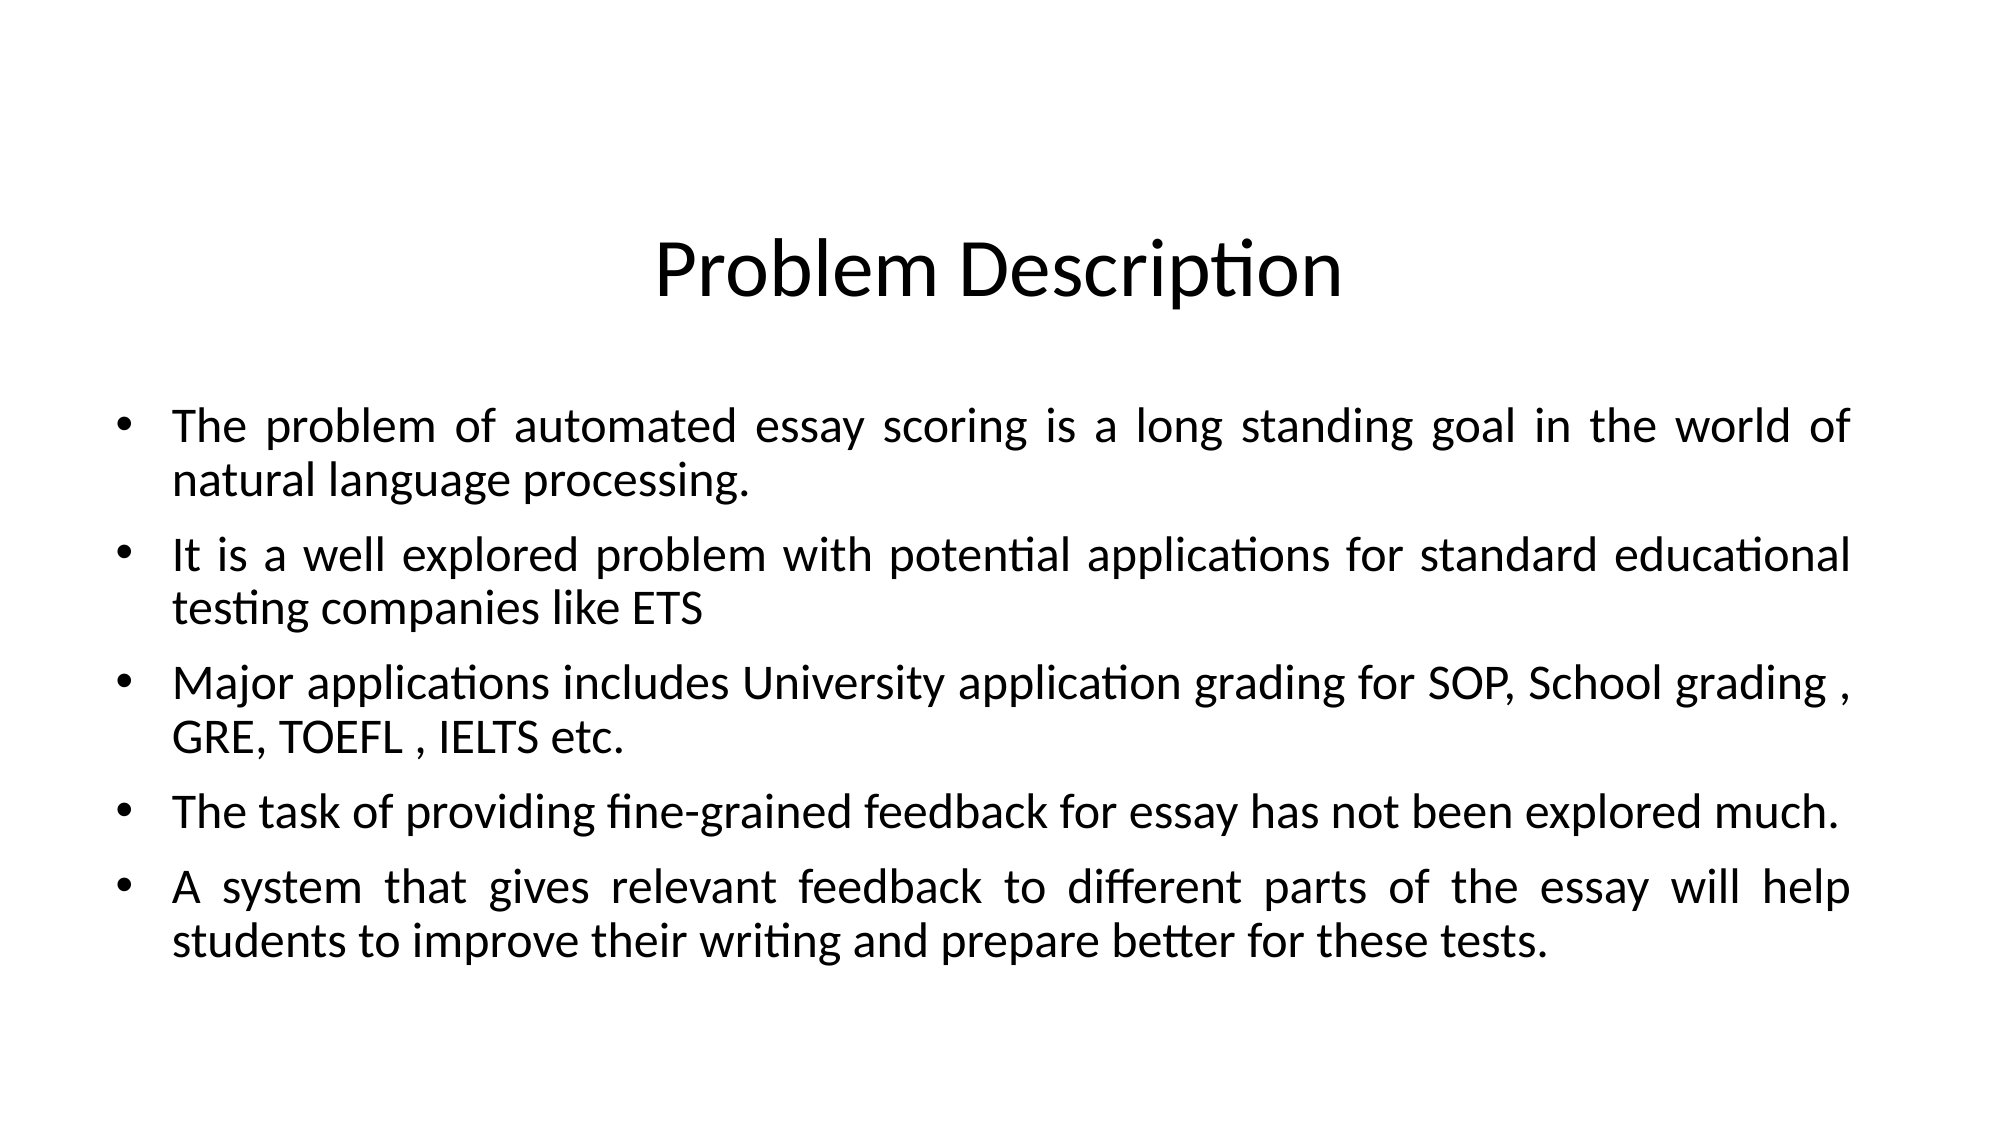

# Problem Description
The problem of automated essay scoring is a long standing goal in the world of natural language processing.
It is a well explored problem with potential applications for standard educational testing companies like ETS
Major applications includes University application grading for SOP, School grading , GRE, TOEFL , IELTS etc.
The task of providing fine-grained feedback for essay has not been explored much.
A system that gives relevant feedback to different parts of the essay will help students to improve their writing and prepare better for these tests.